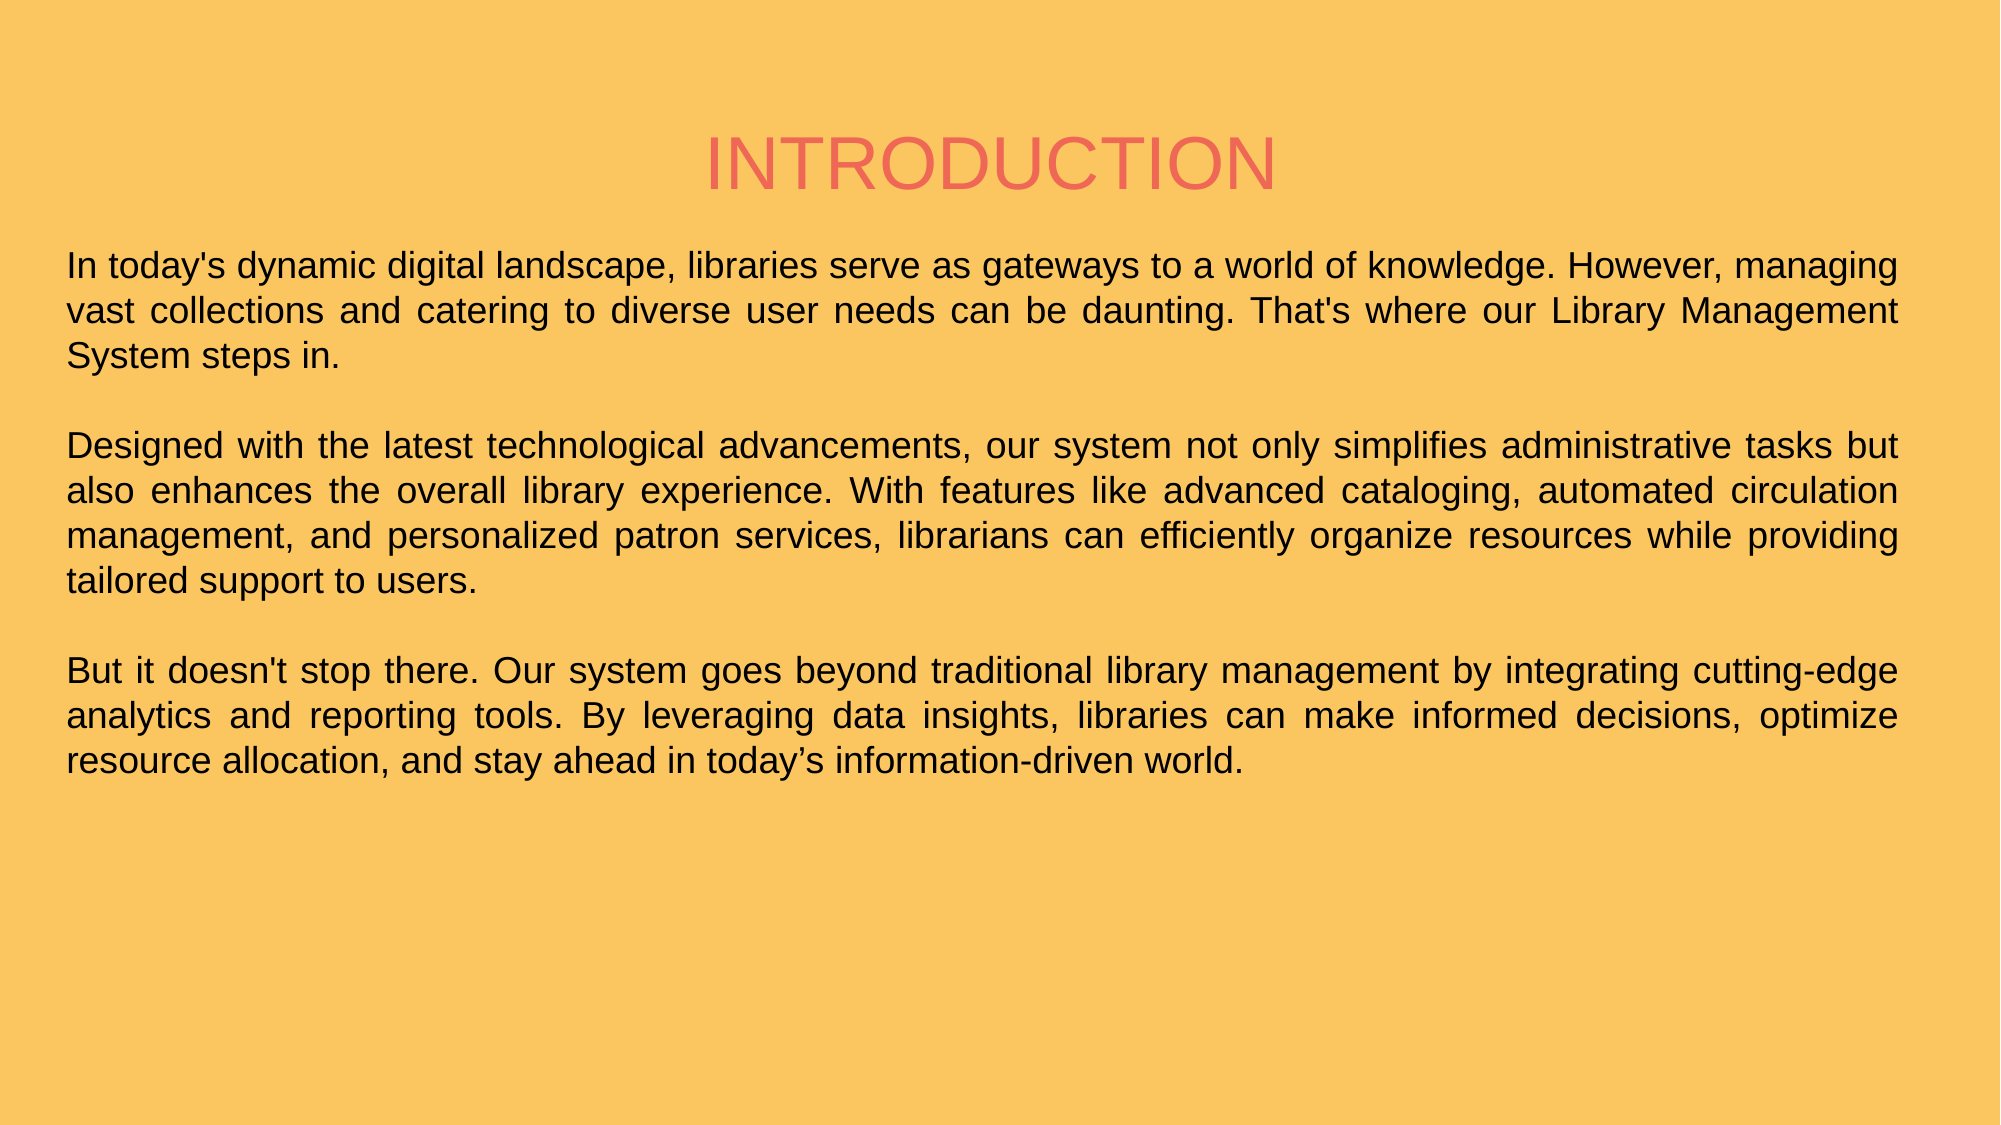

INTRODUCTION
In today's dynamic digital landscape, libraries serve as gateways to a world of knowledge. However, managing vast collections and catering to diverse user needs can be daunting. That's where our Library Management System steps in.

Designed with the latest technological advancements, our system not only simplifies administrative tasks but also enhances the overall library experience. With features like advanced cataloging, automated circulation management, and personalized patron services, librarians can efficiently organize resources while providing tailored support to users.

But it doesn't stop there. Our system goes beyond traditional library management by integrating cutting-edge analytics and reporting tools. By leveraging data insights, libraries can make informed decisions, optimize resource allocation, and stay ahead in today’s information-driven world.